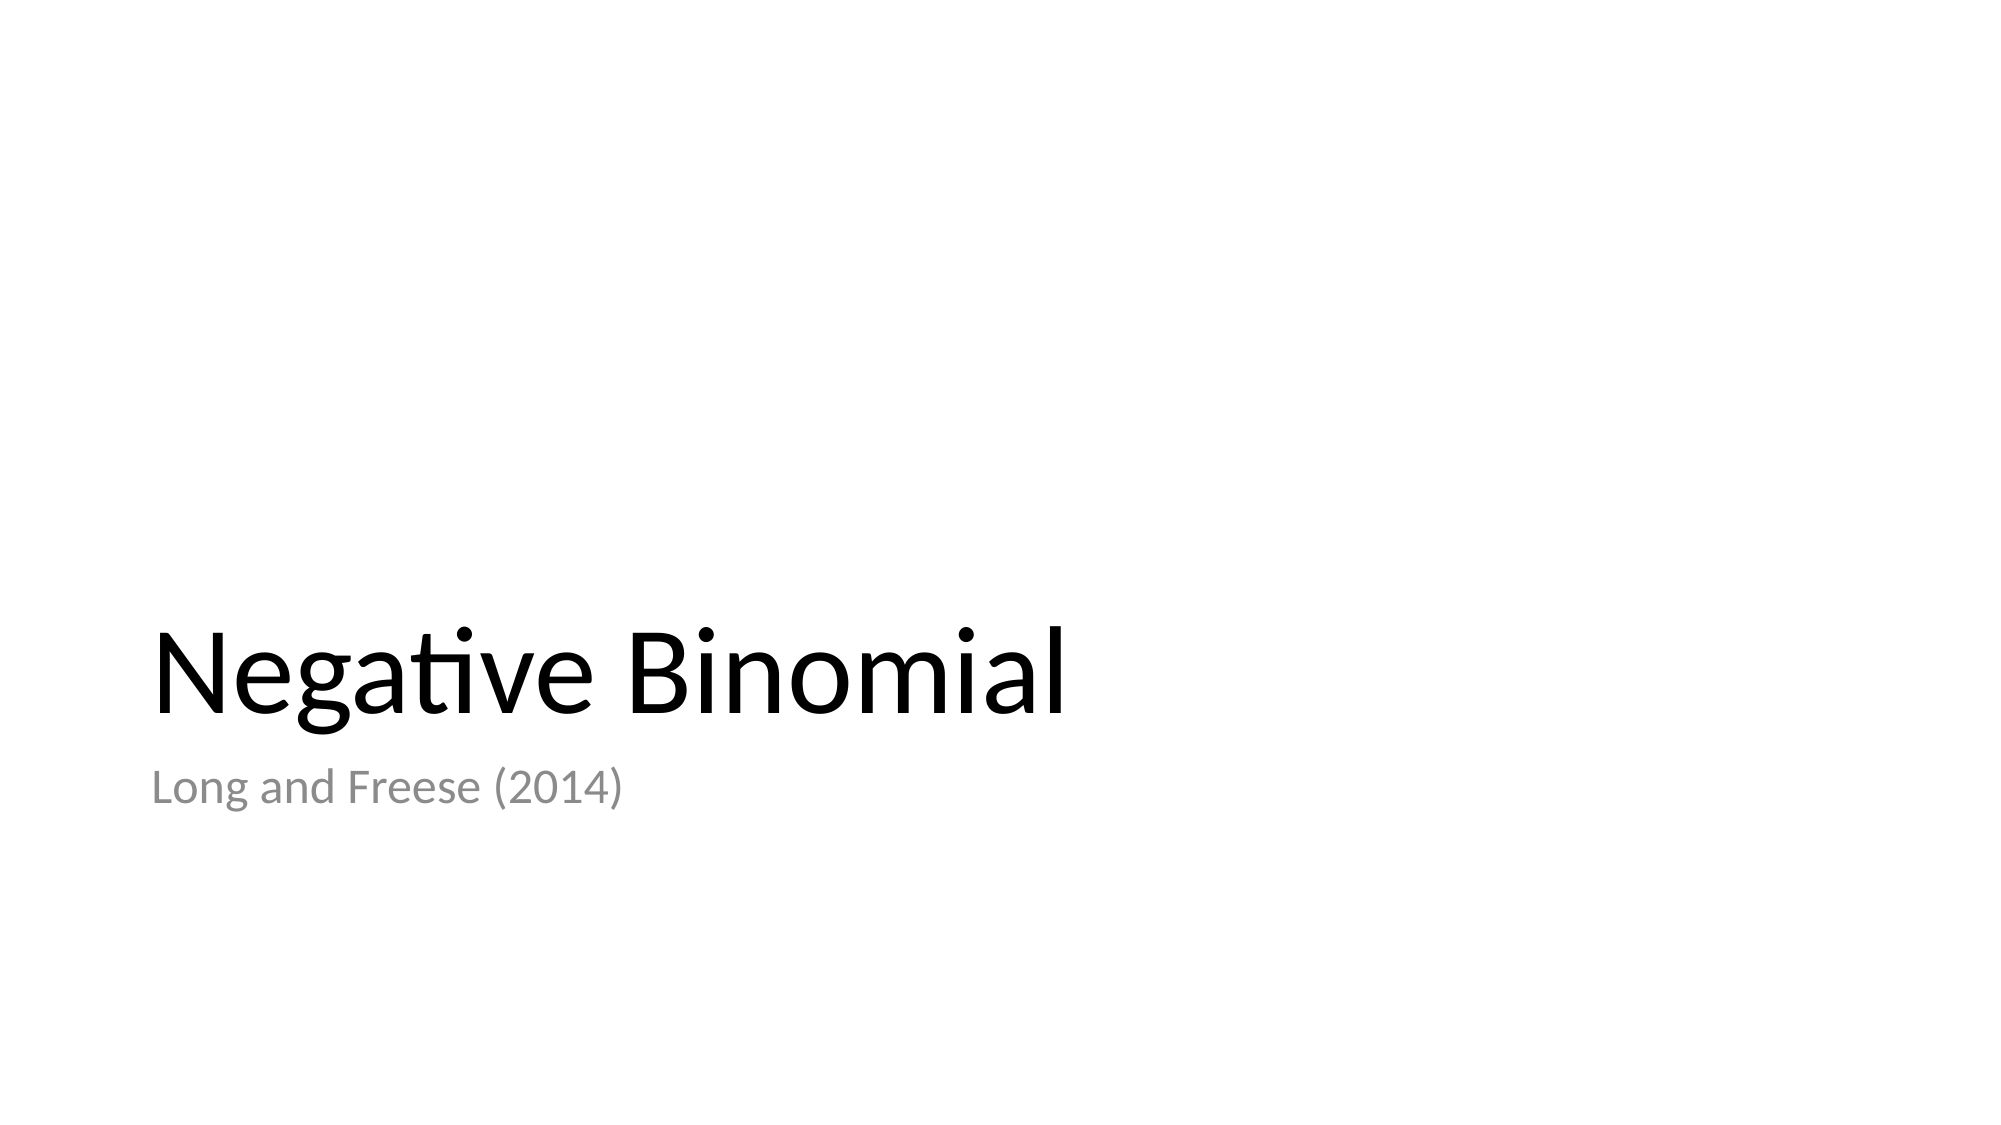

# Negative Binomial
Long and Freese (2014)